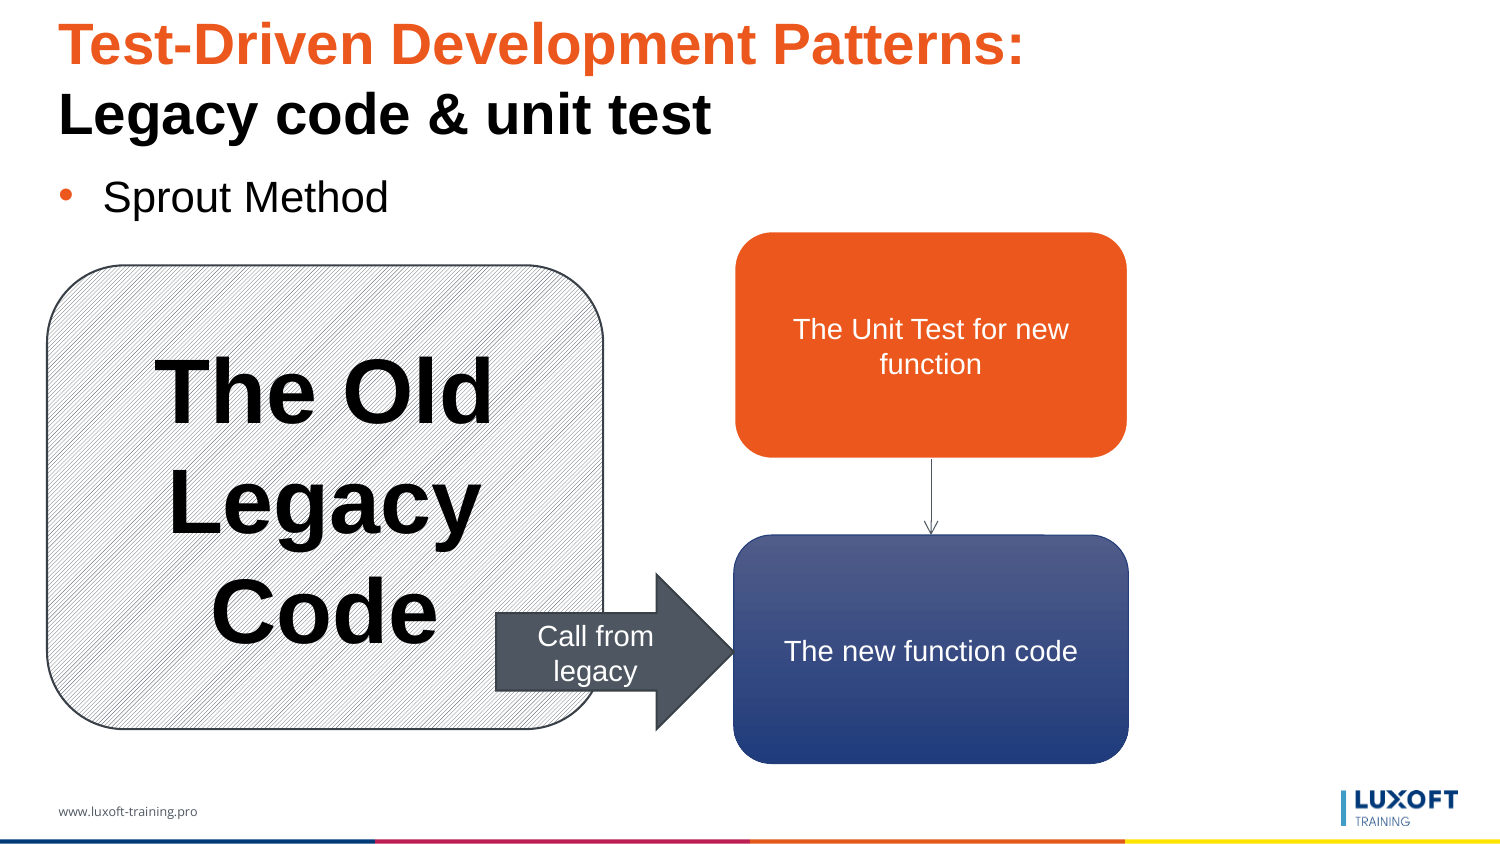

# Test-Driven Development Patterns: Legacy code & unit test
Sprout Method
The Unit Test for new function
The Old Legacy Code
The new function code
Call from legacy